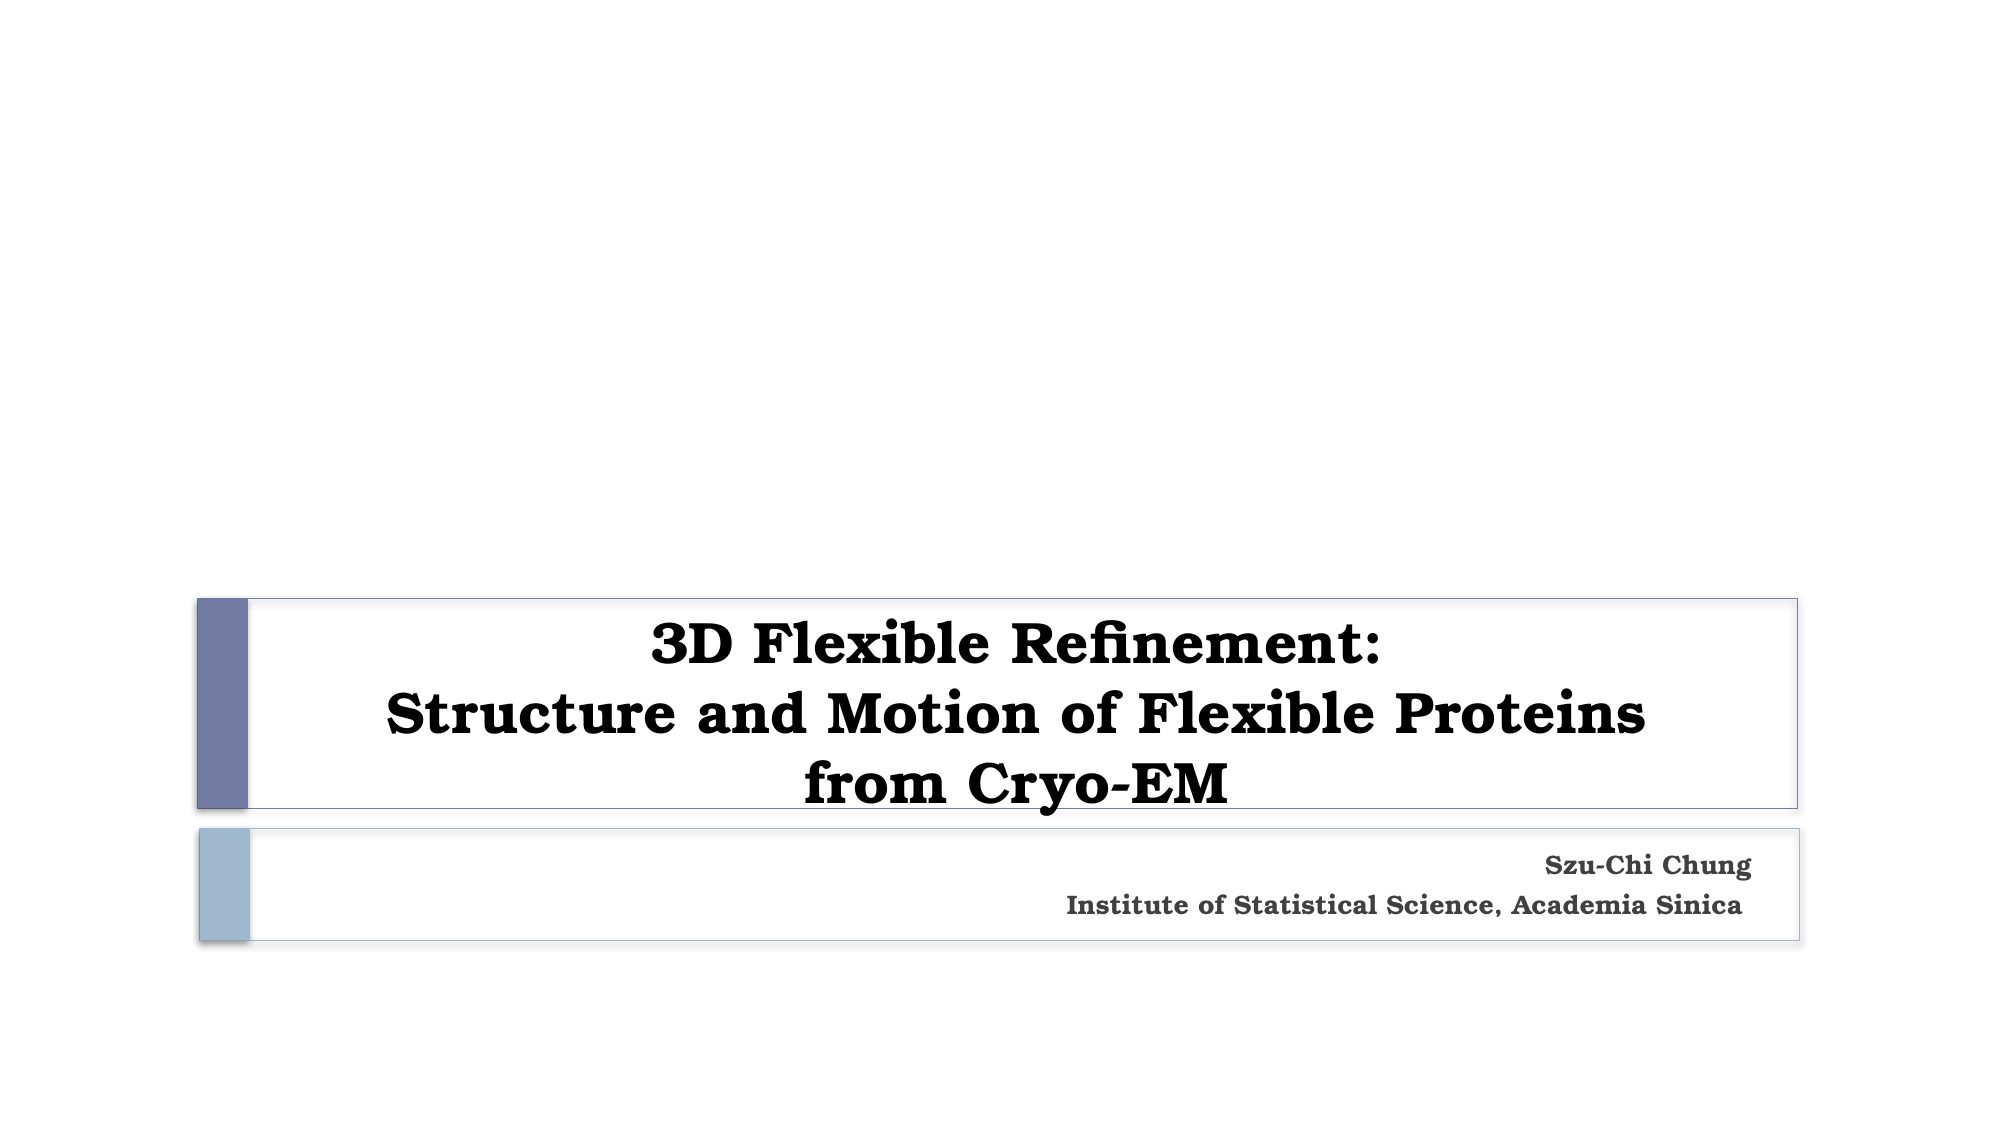

# 3D Flexible Refinement: Structure and Motion of Flexible Proteins from Cryo-EM
Szu-Chi Chung
Institute of Statistical Science, Academia Sinica